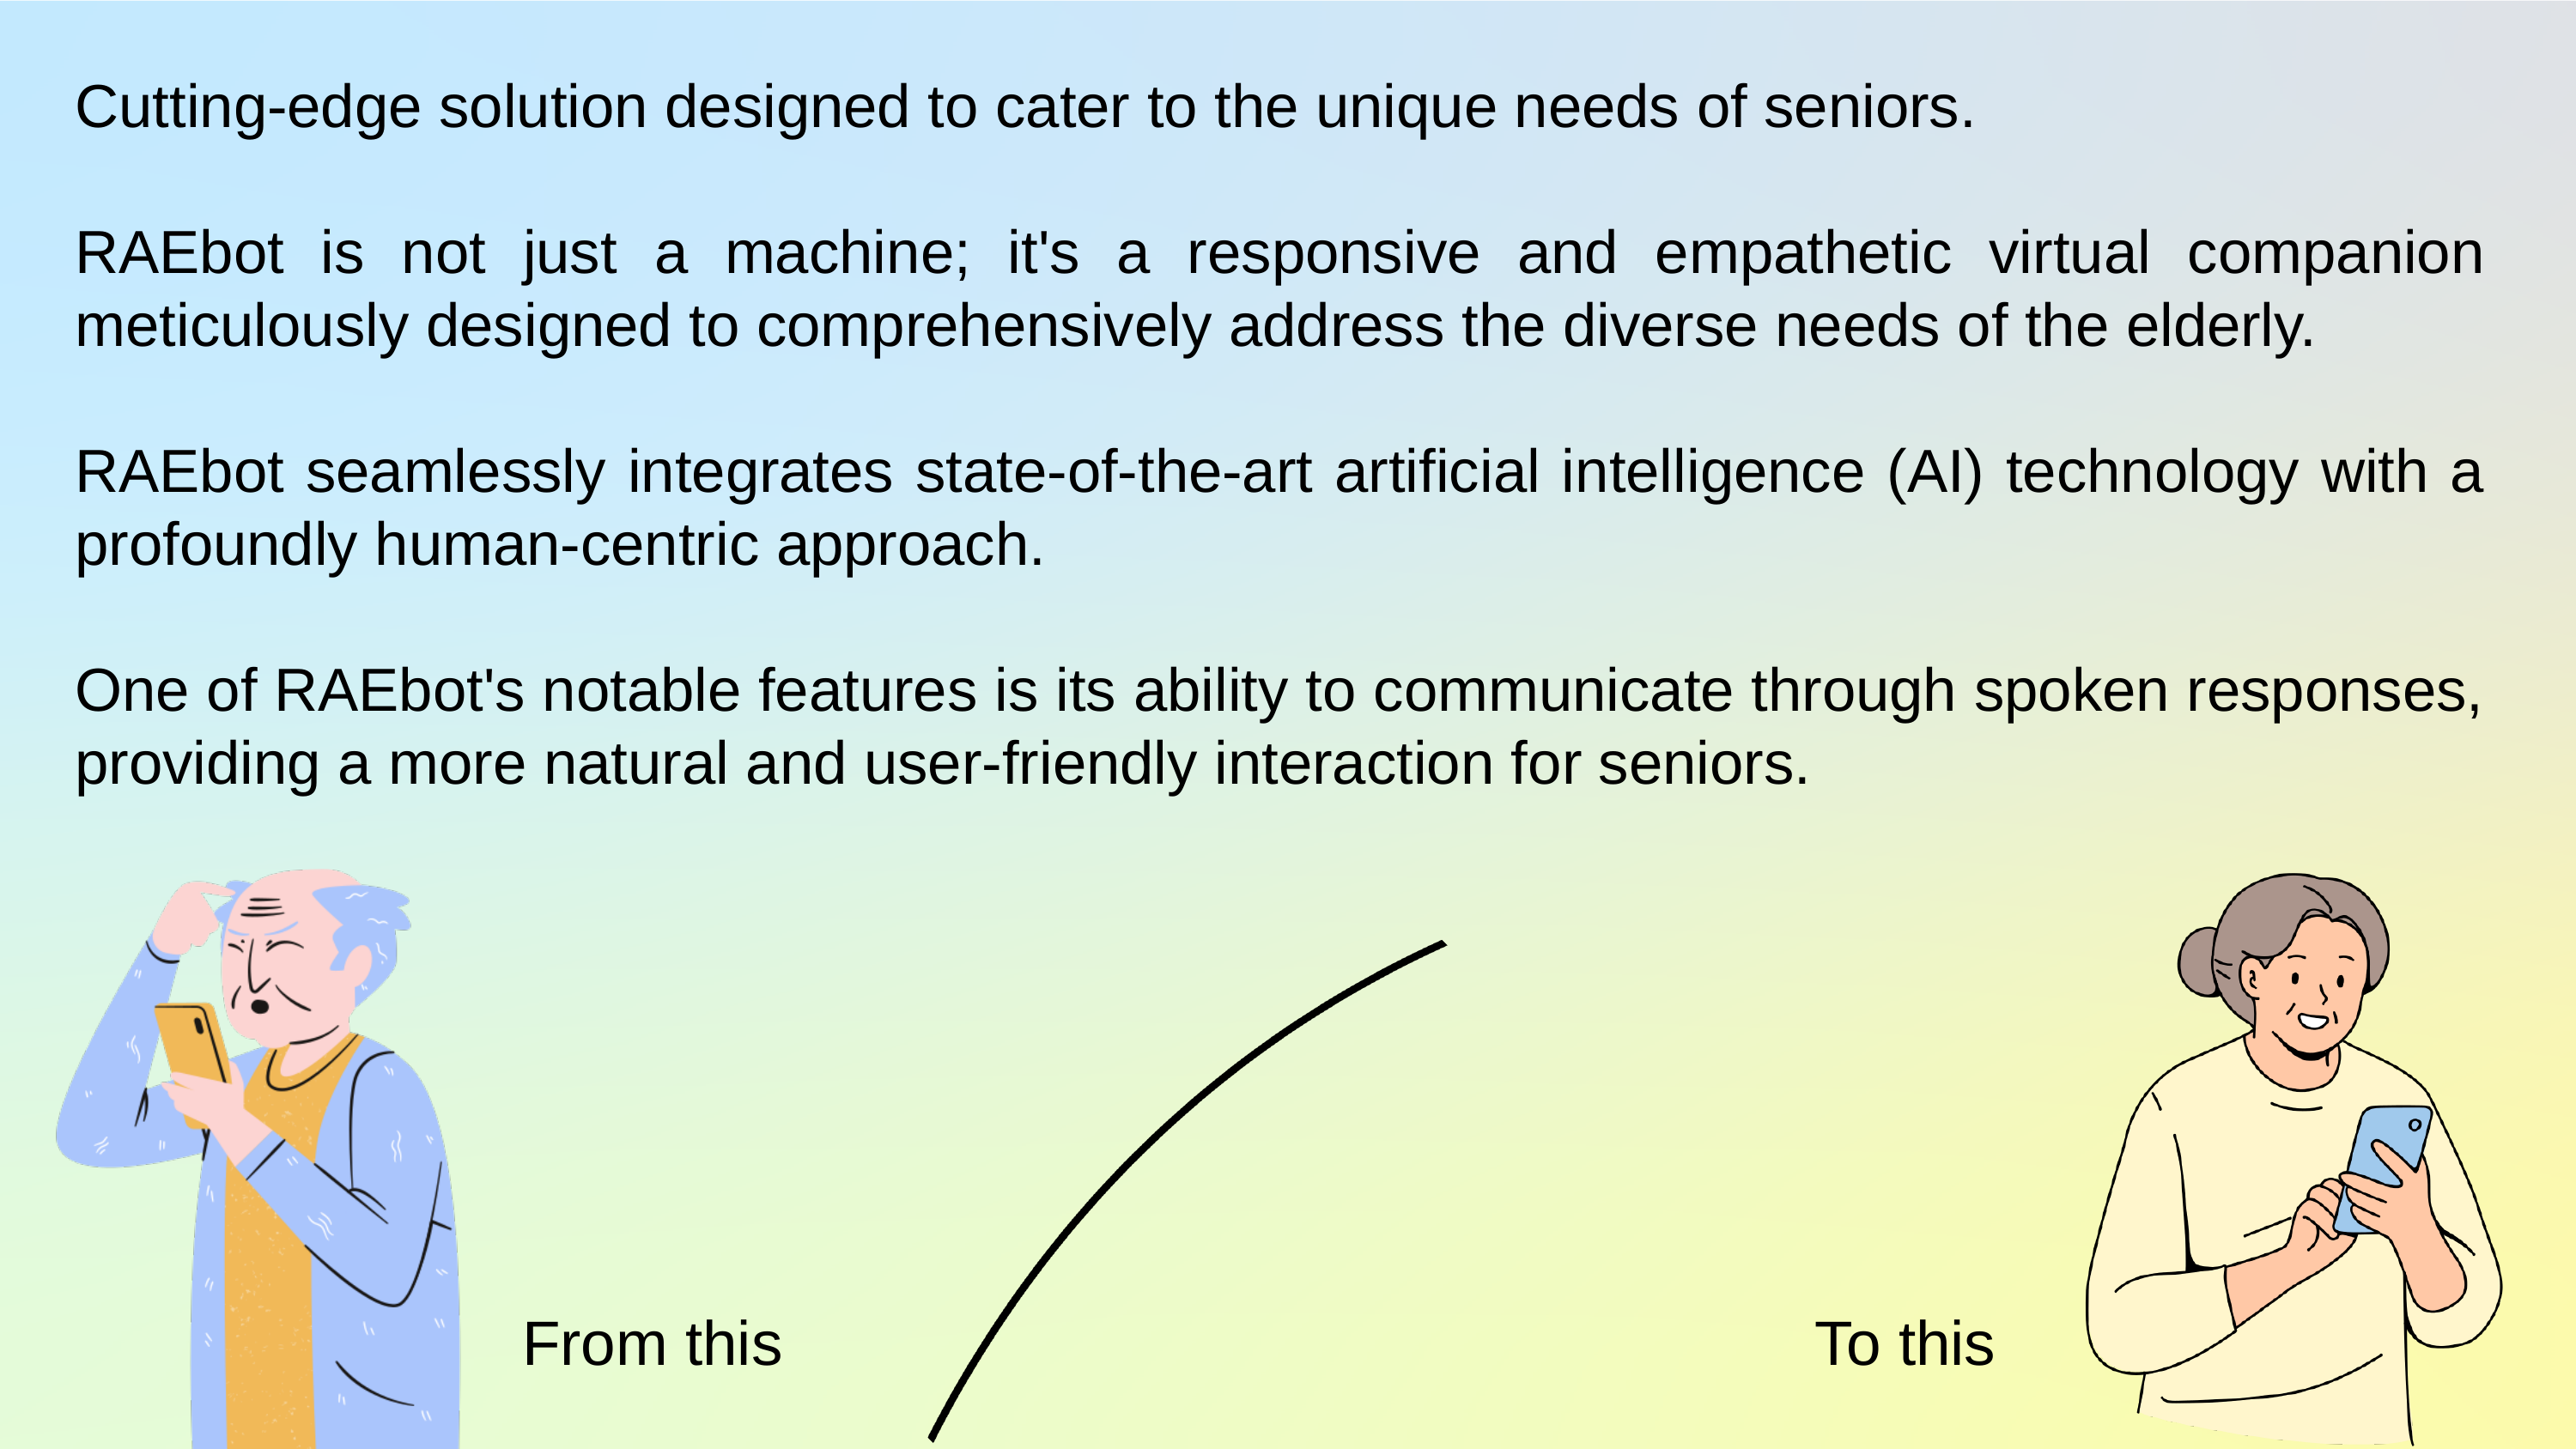

Cutting-edge solution designed to cater to the unique needs of seniors.

RAEbot is not just a machine; it's a responsive and empathetic virtual companion meticulously designed to comprehensively address the diverse needs of the elderly.

RAEbot seamlessly integrates state-of-the-art artificial intelligence (AI) technology with a profoundly human-centric approach.

One of RAEbot's notable features is its ability to communicate through spoken responses, providing a more natural and user-friendly interaction for seniors.

From this
 To this